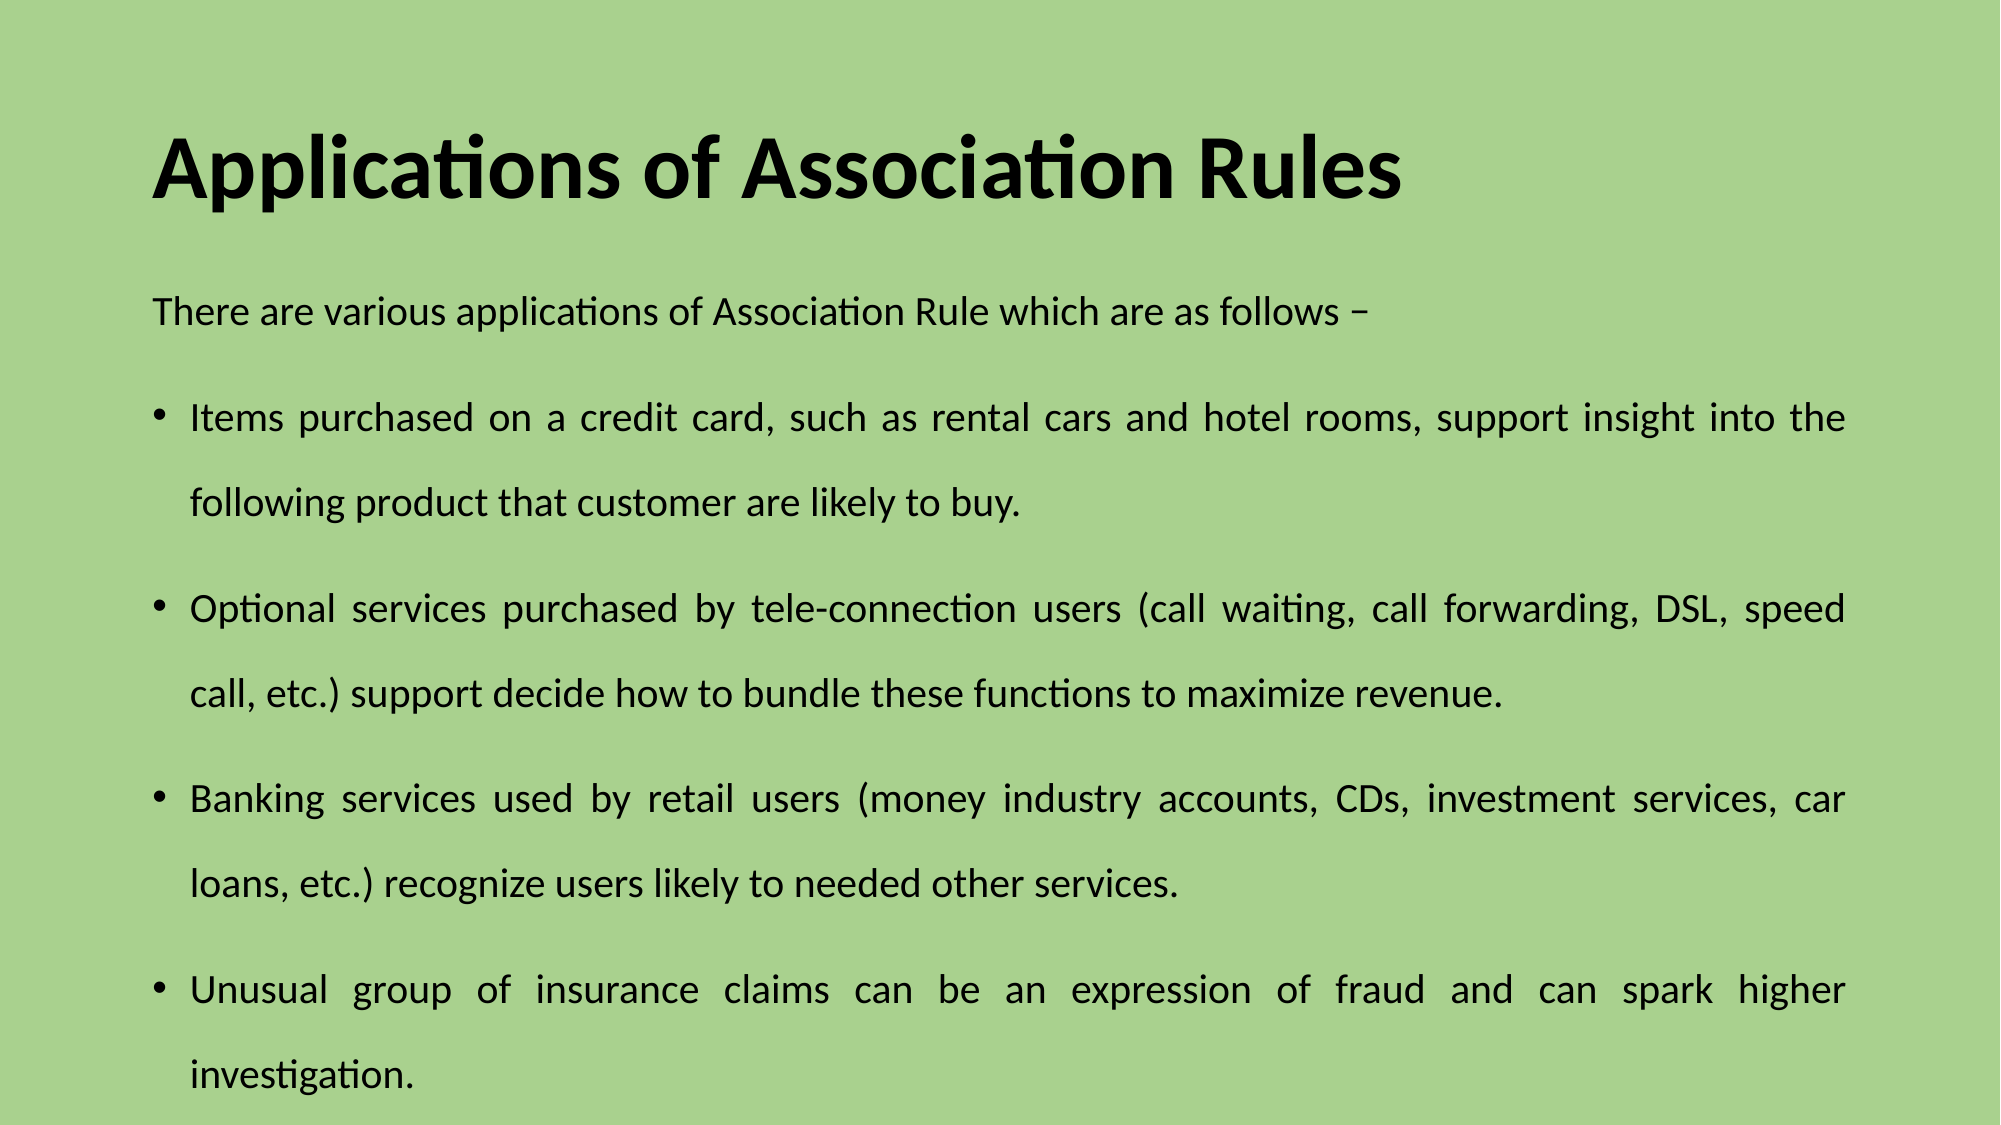

# Applications of Association Rules
There are various applications of Association Rule which are as follows −
Items purchased on a credit card, such as rental cars and hotel rooms, support insight into the following product that customer are likely to buy.
Optional services purchased by tele-connection users (call waiting, call forwarding, DSL, speed call, etc.) support decide how to bundle these functions to maximize revenue.
Banking services used by retail users (money industry accounts, CDs, investment services, car loans, etc.) recognize users likely to needed other services.
Unusual group of insurance claims can be an expression of fraud and can spark higher investigation.
Medical patient histories can supports expressions of likely complications based on definite set of treatments.